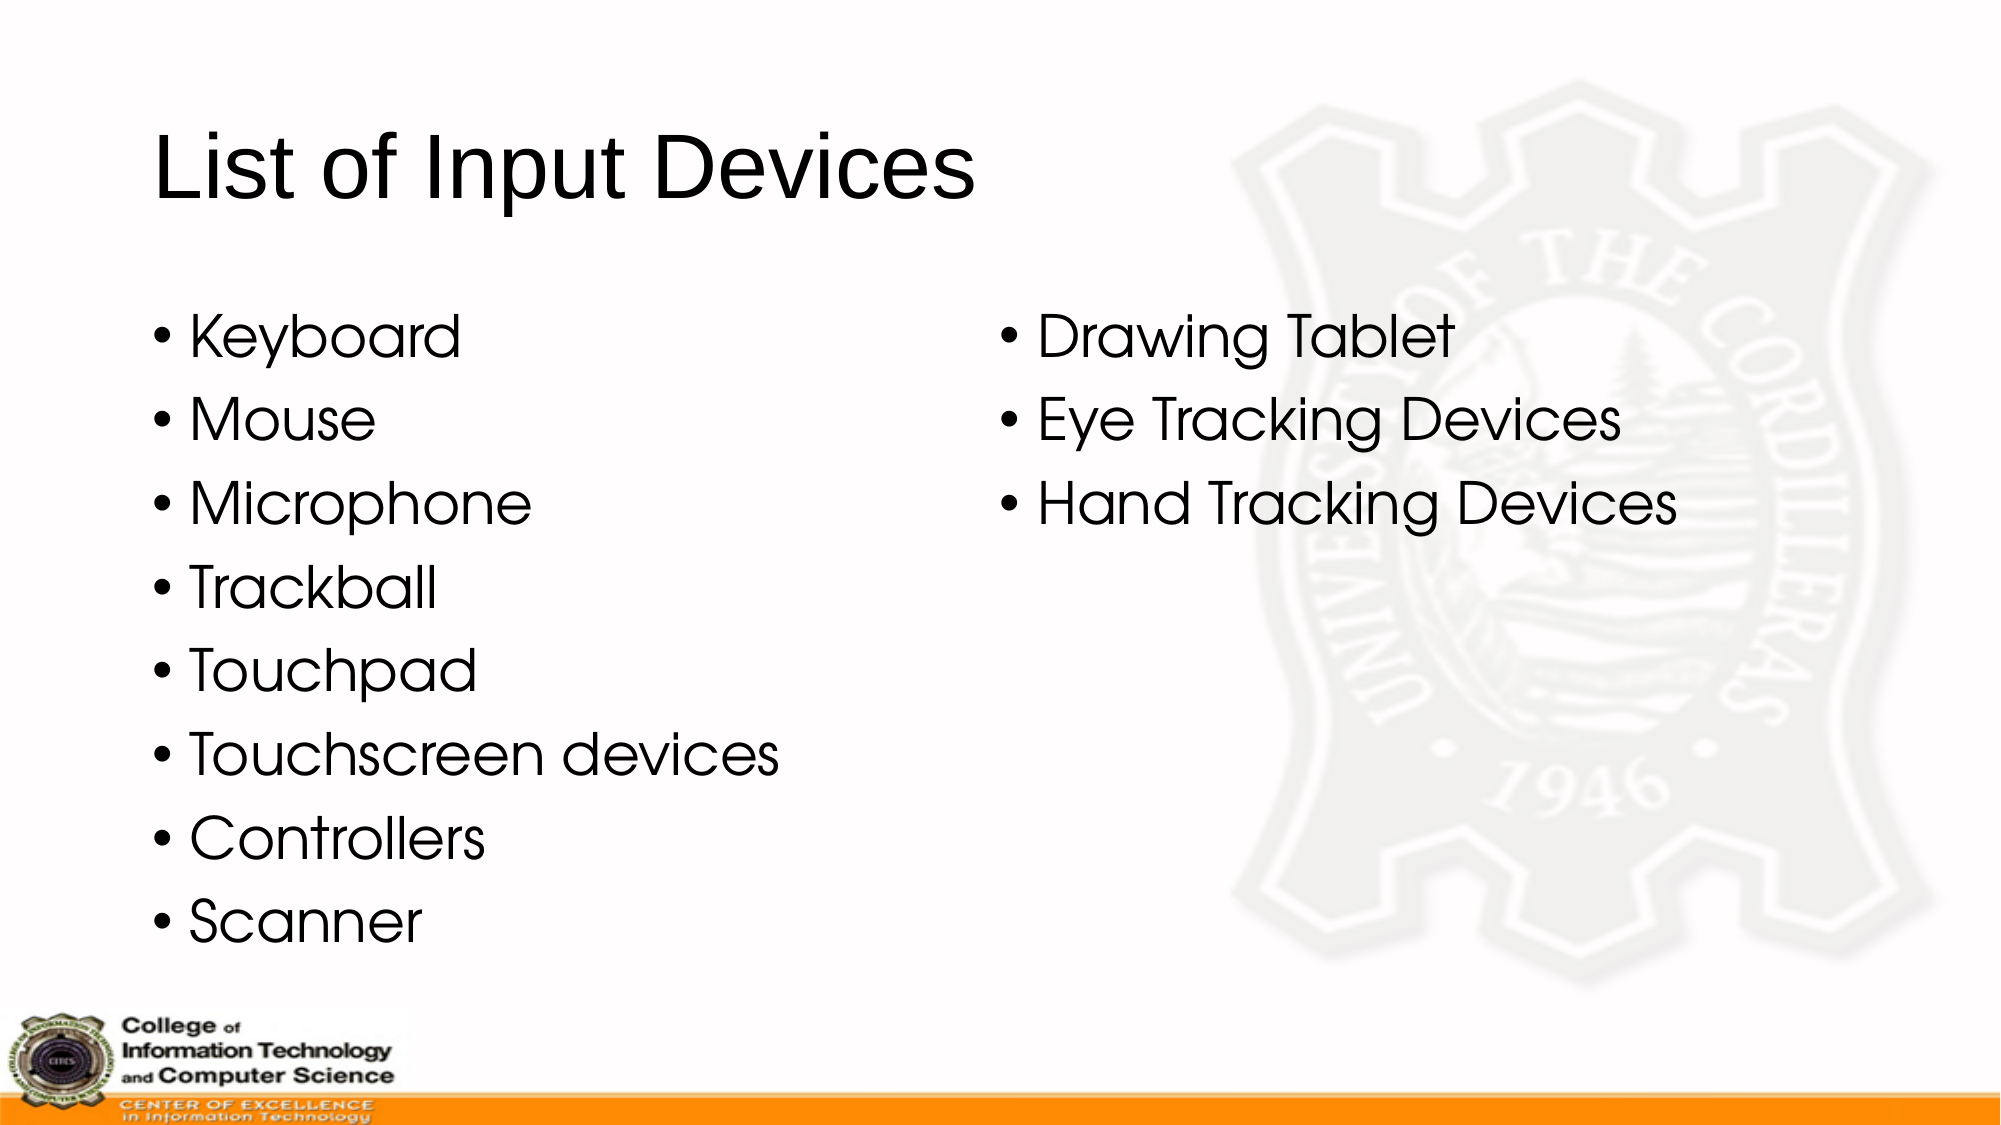

# List of Input Devices
Keyboard
Mouse
Microphone
Trackball
Touchpad
Touchscreen devices
Controllers
Scanner
Drawing Tablet
Eye Tracking Devices
Hand Tracking Devices